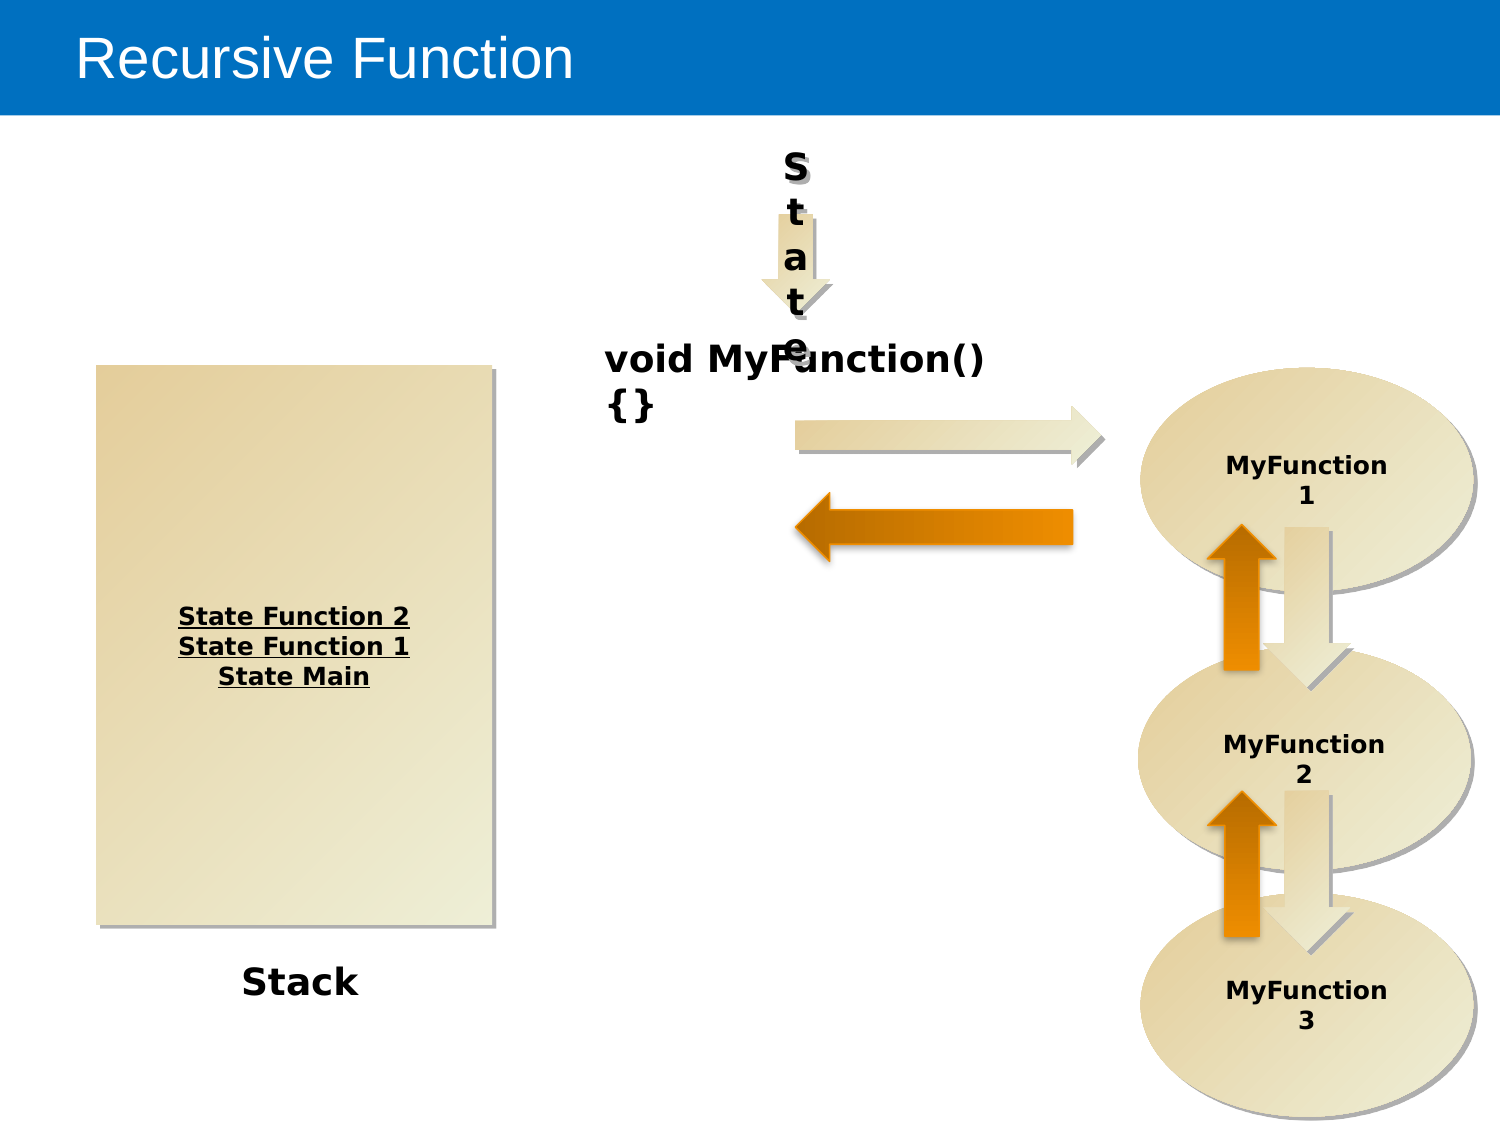

# Recursive Function
State
void MyFunction()
{}
State Function 2
State Function 1
State Main
MyFunction 1

MyFunction 2

MyFunction 3
Stack